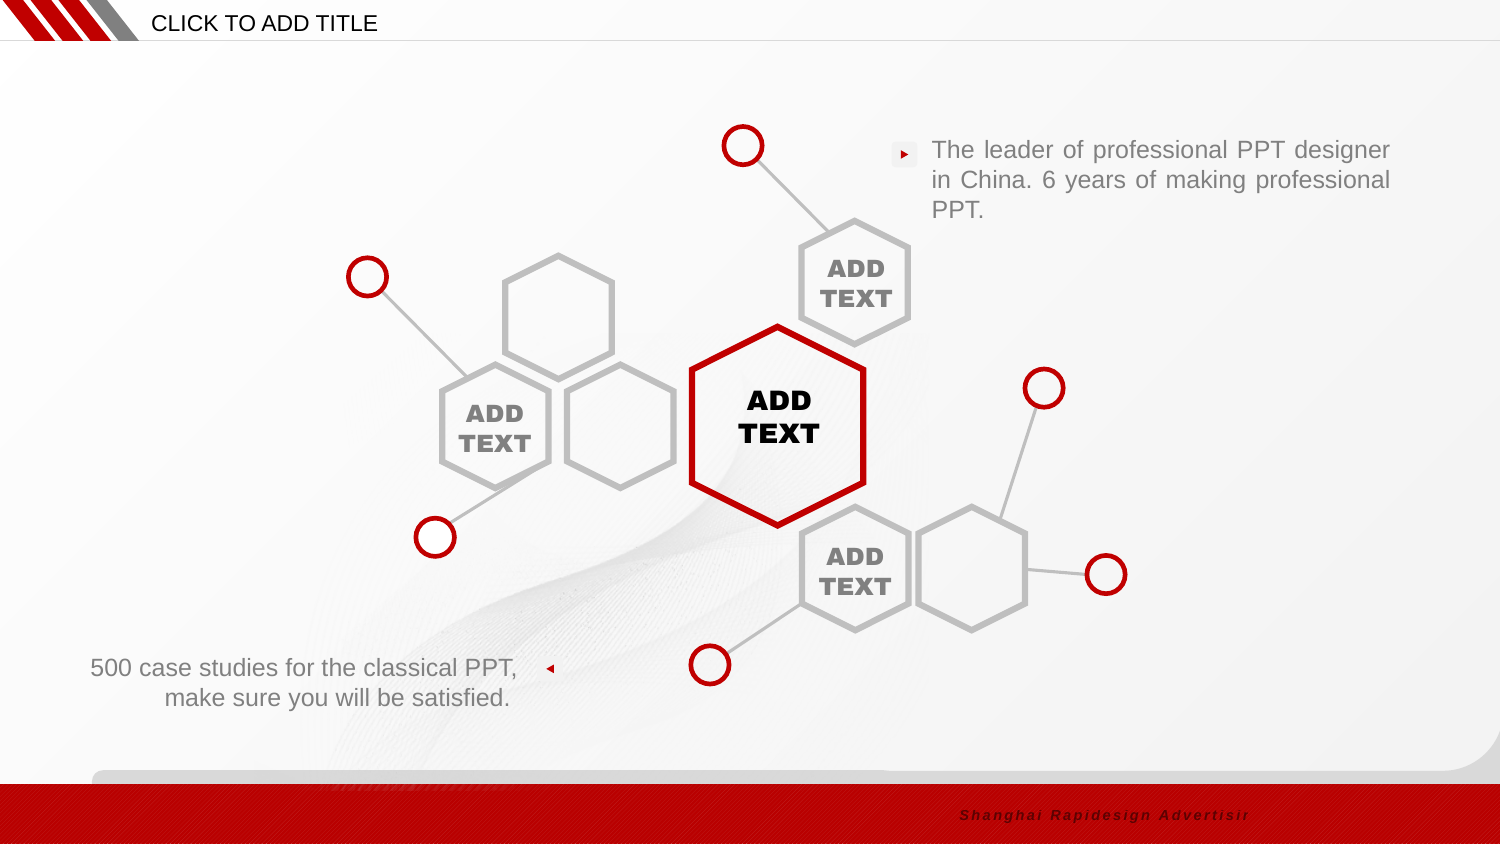

CLICK TO ADD TITLE

The leader of professional PPT designer in China. 6 years of making professional PPT.

ADD
TEXT

ADD
TEXT

ADD
TEXT

ADD
TEXT

500 case studies for the classical PPT, make sure you will be satisfied.